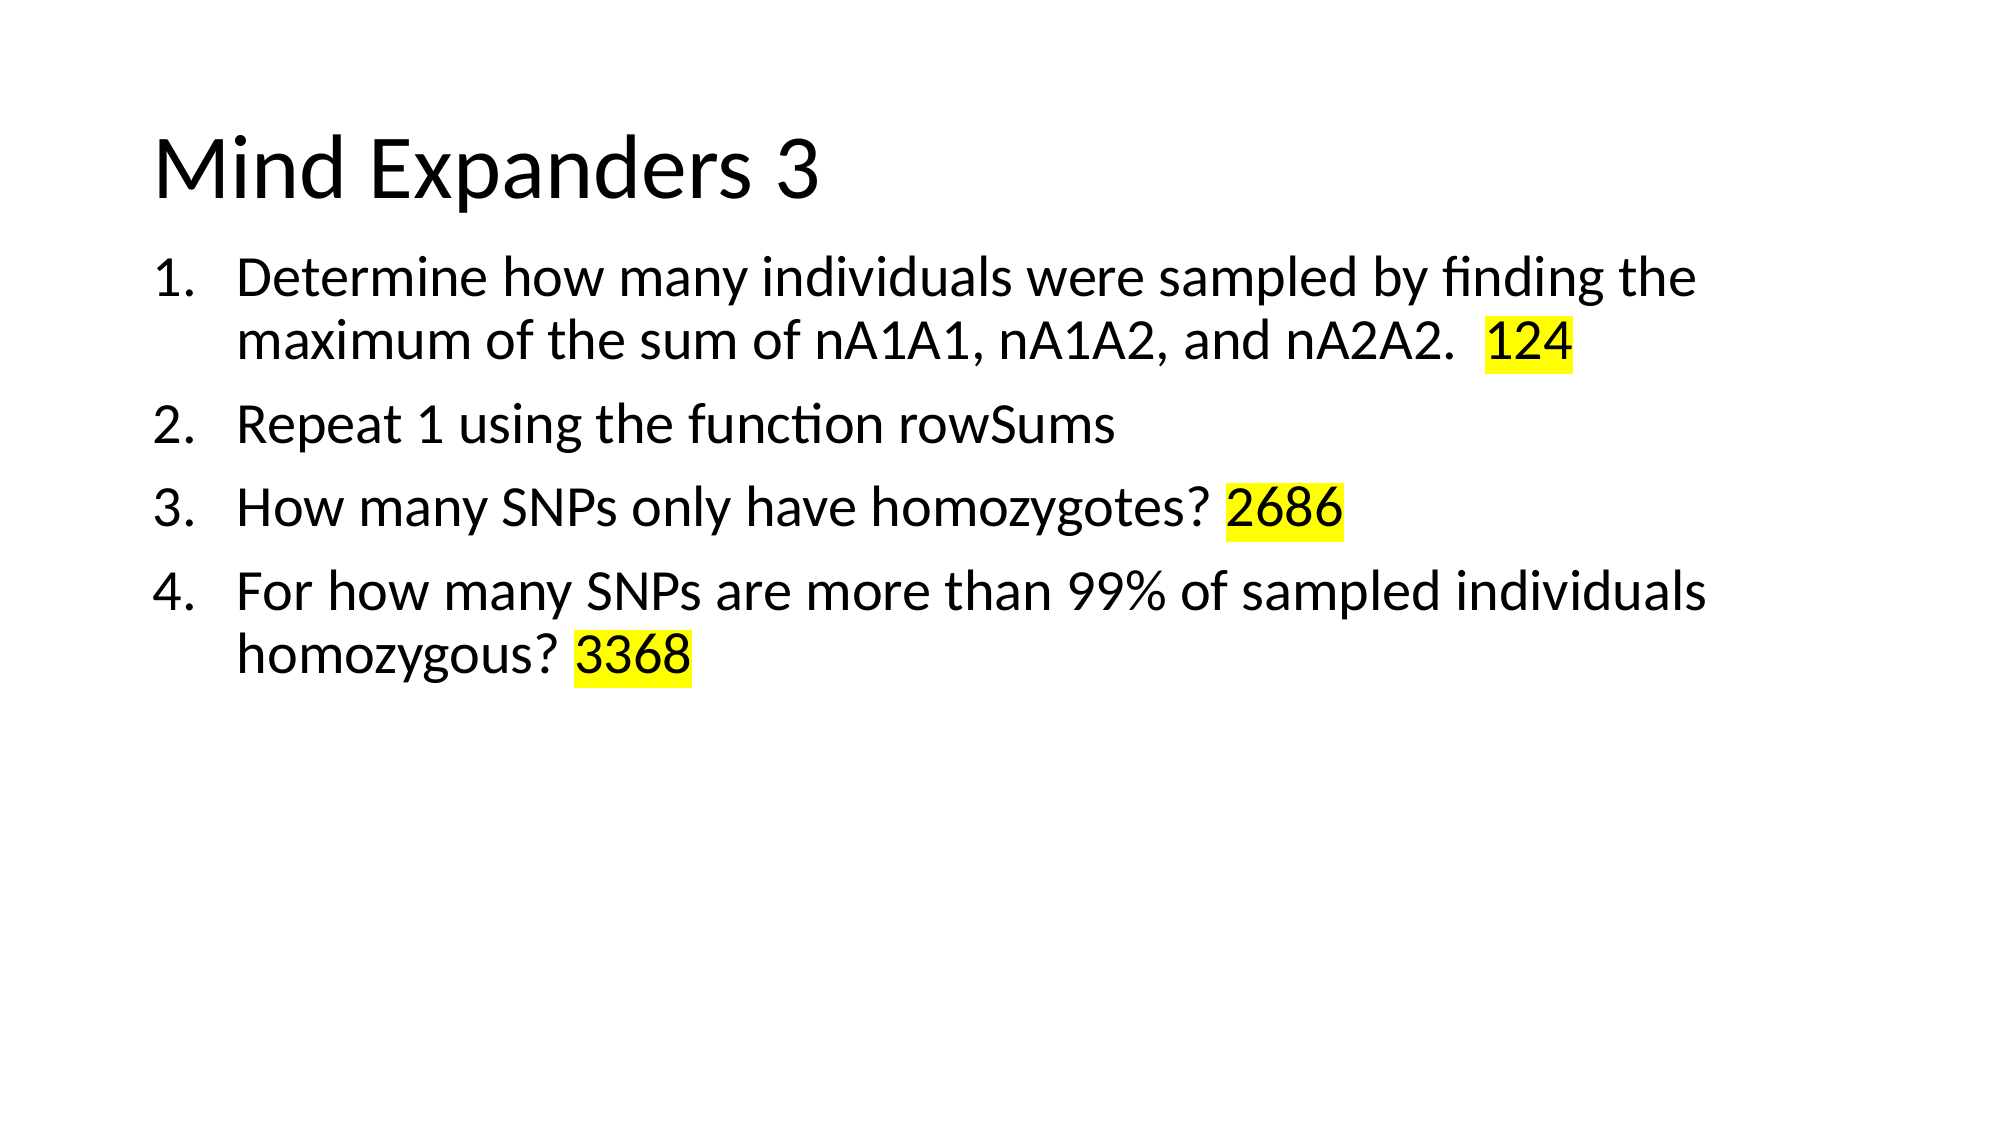

# Mind Expanders 3
Determine how many individuals were sampled by finding the maximum of the sum of nA1A1, nA1A2, and nA2A2.  124
Repeat 1 using the function rowSums
How many SNPs only have homozygotes? 2686
For how many SNPs are more than 99% of sampled individuals homozygous? 3368